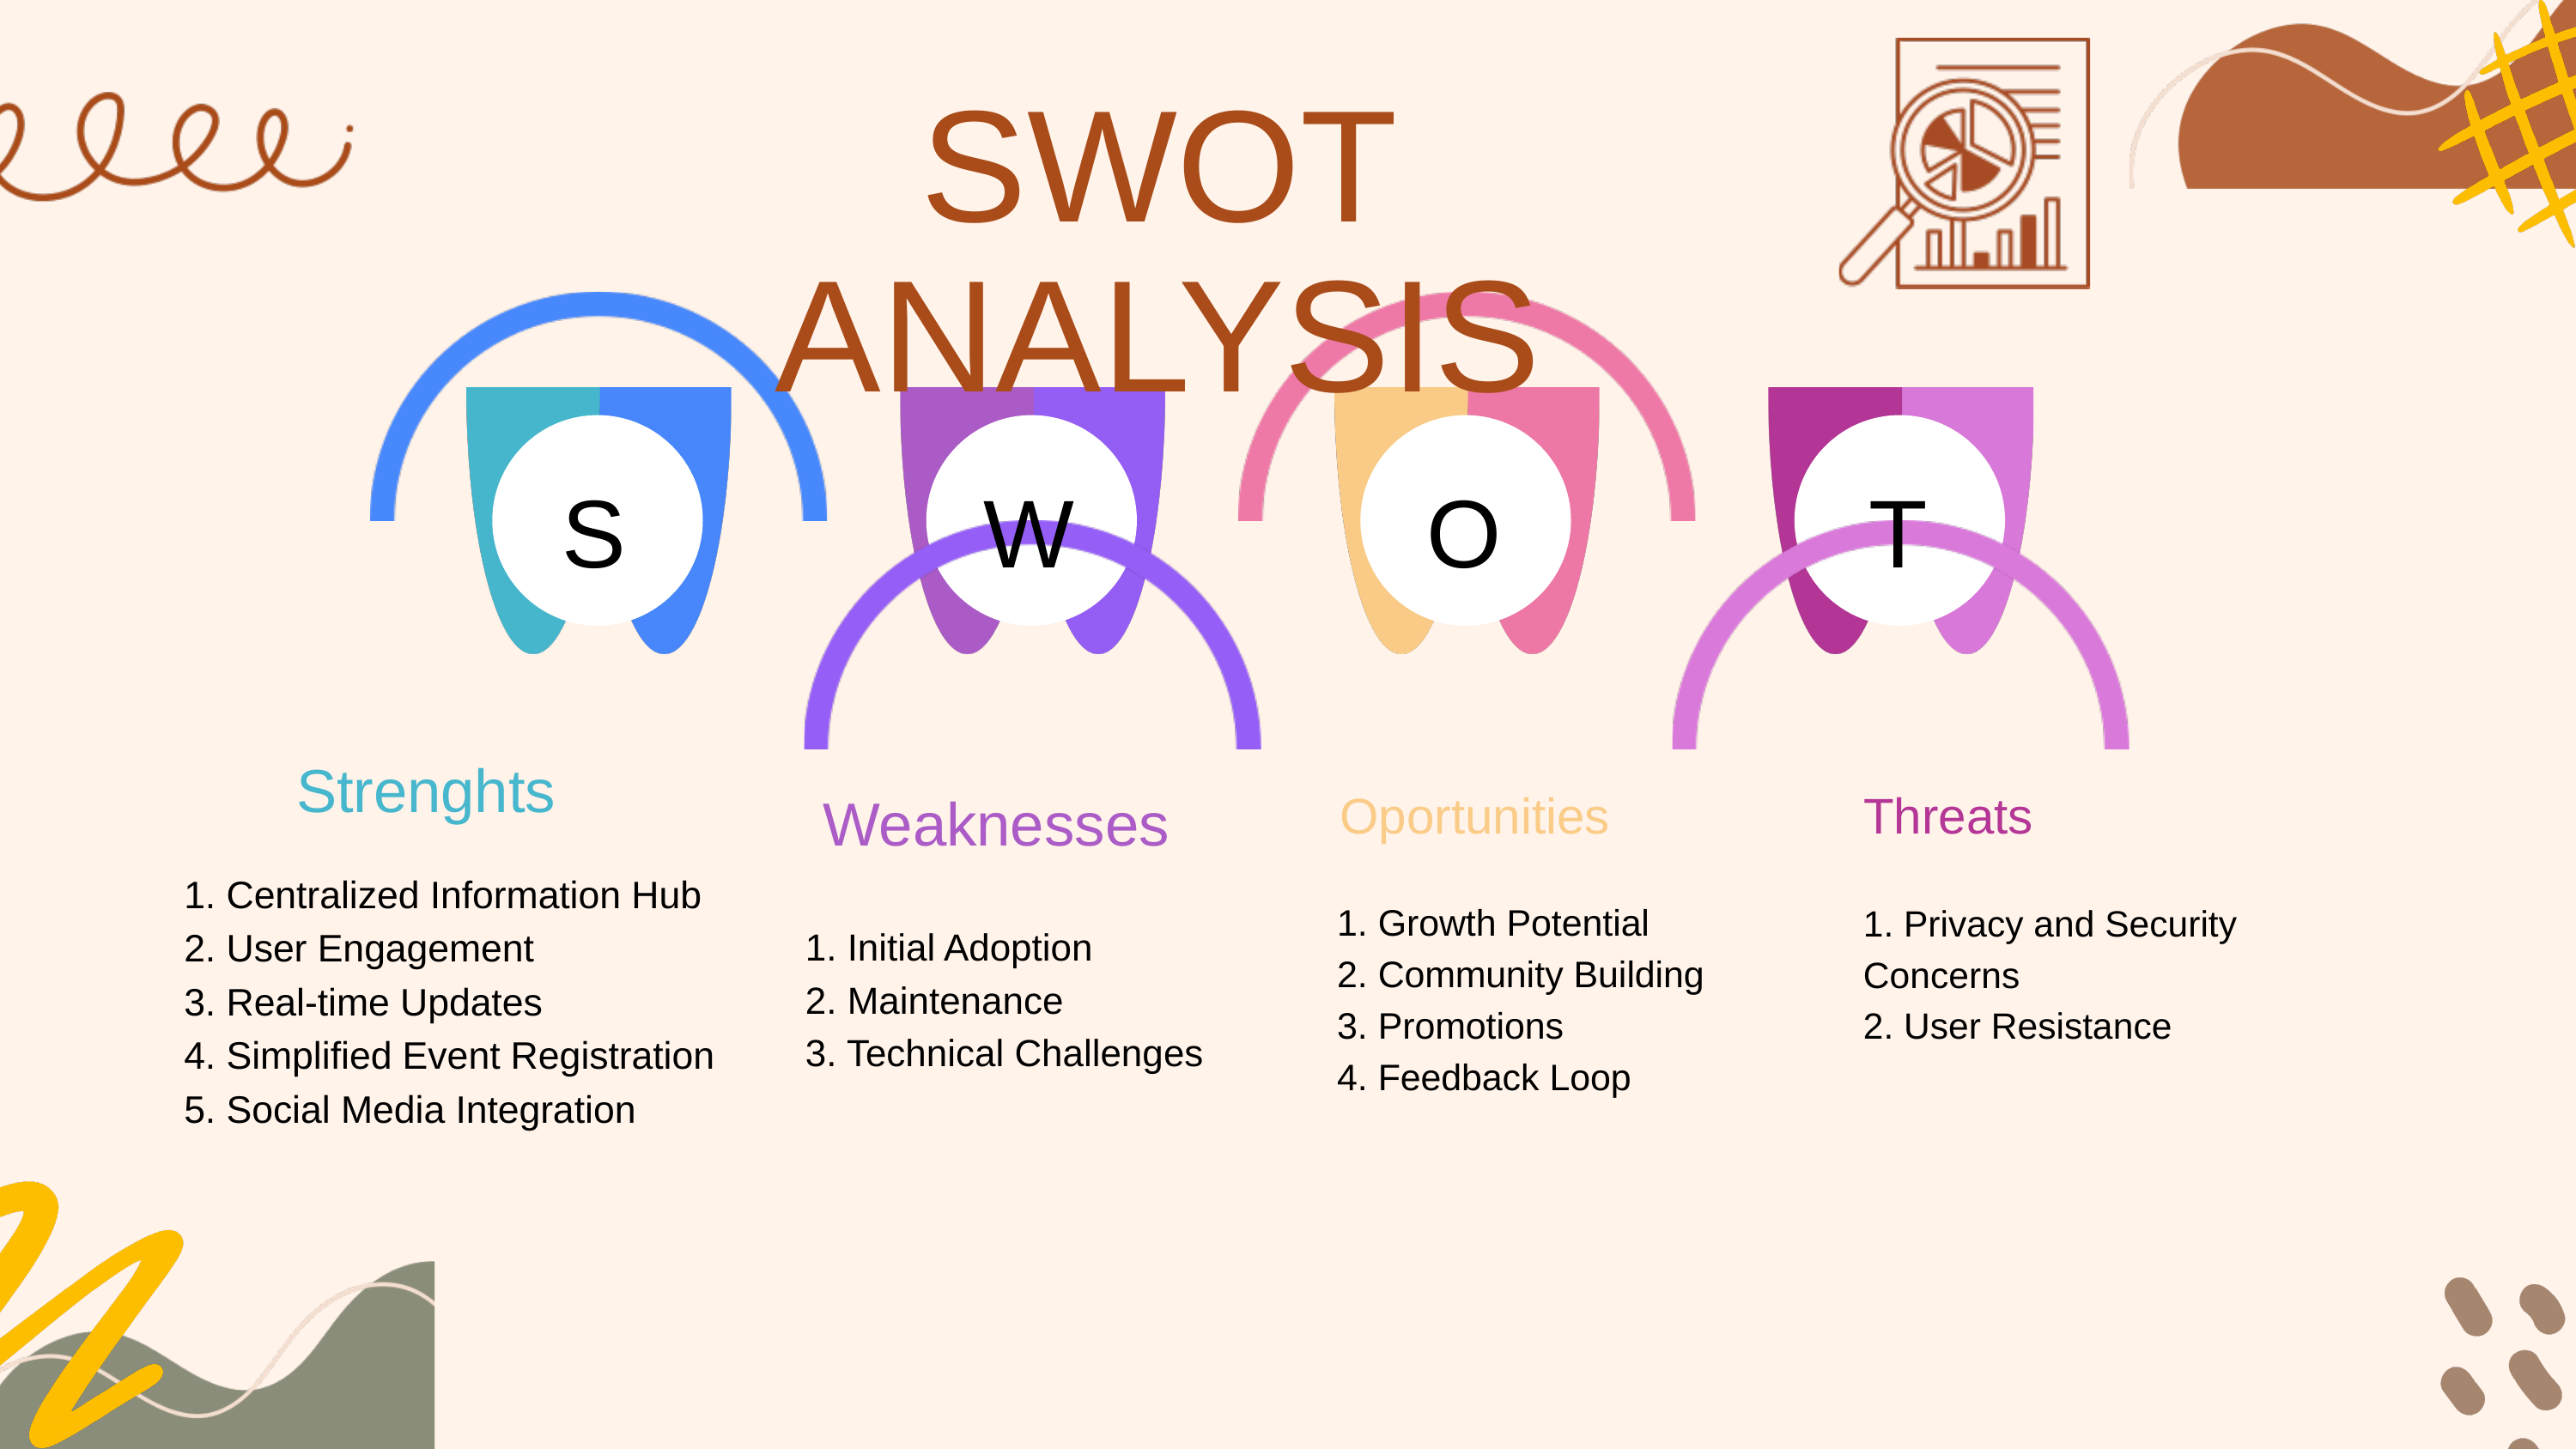

SWOT ANALYSIS

S
W
O
T

Strenghts
Weaknesses
Oportunities
Threats
1. Centralized Information Hub
2. User Engagement
3. Real-time Updates
4. Simplified Event Registration
5. Social Media Integration

1. Growth Potential
2. Community Building
3. Promotions
4. Feedback Loop

1. Privacy and Security Concerns
2. User Resistance

1. Initial Adoption
2. Maintenance
3. Technical Challenges